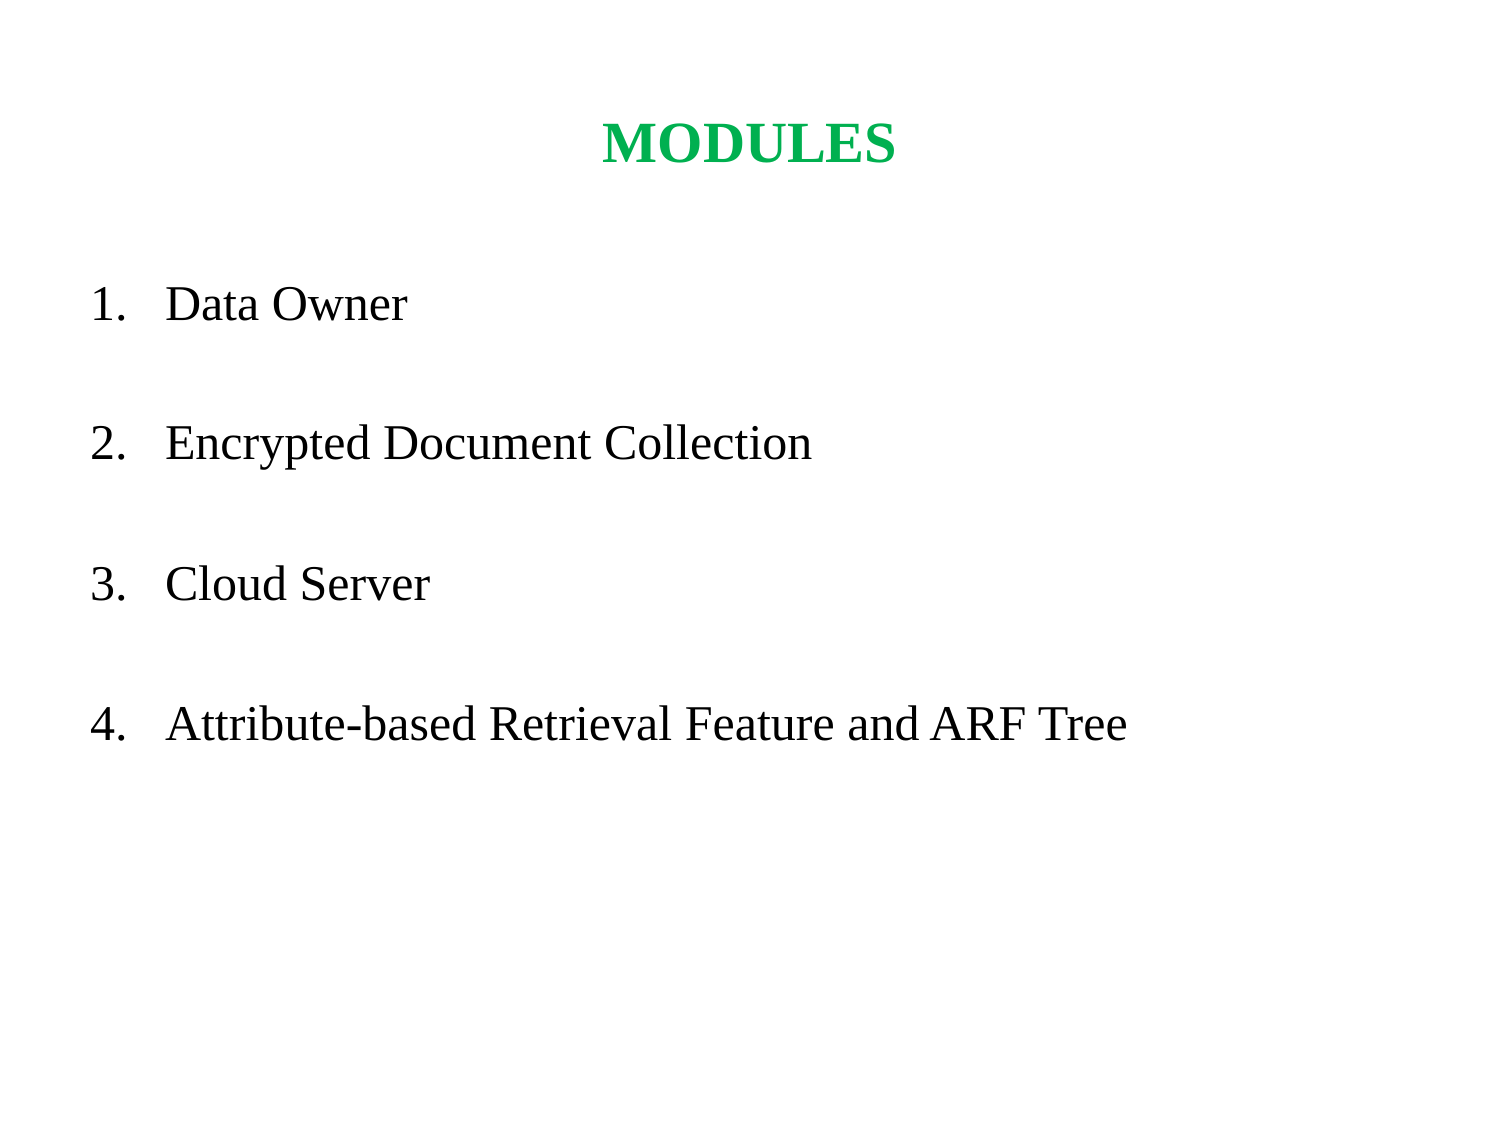

# MODULES
Data Owner

Encrypted Document Collection

Cloud Server

Attribute-based Retrieval Feature and ARF Tree